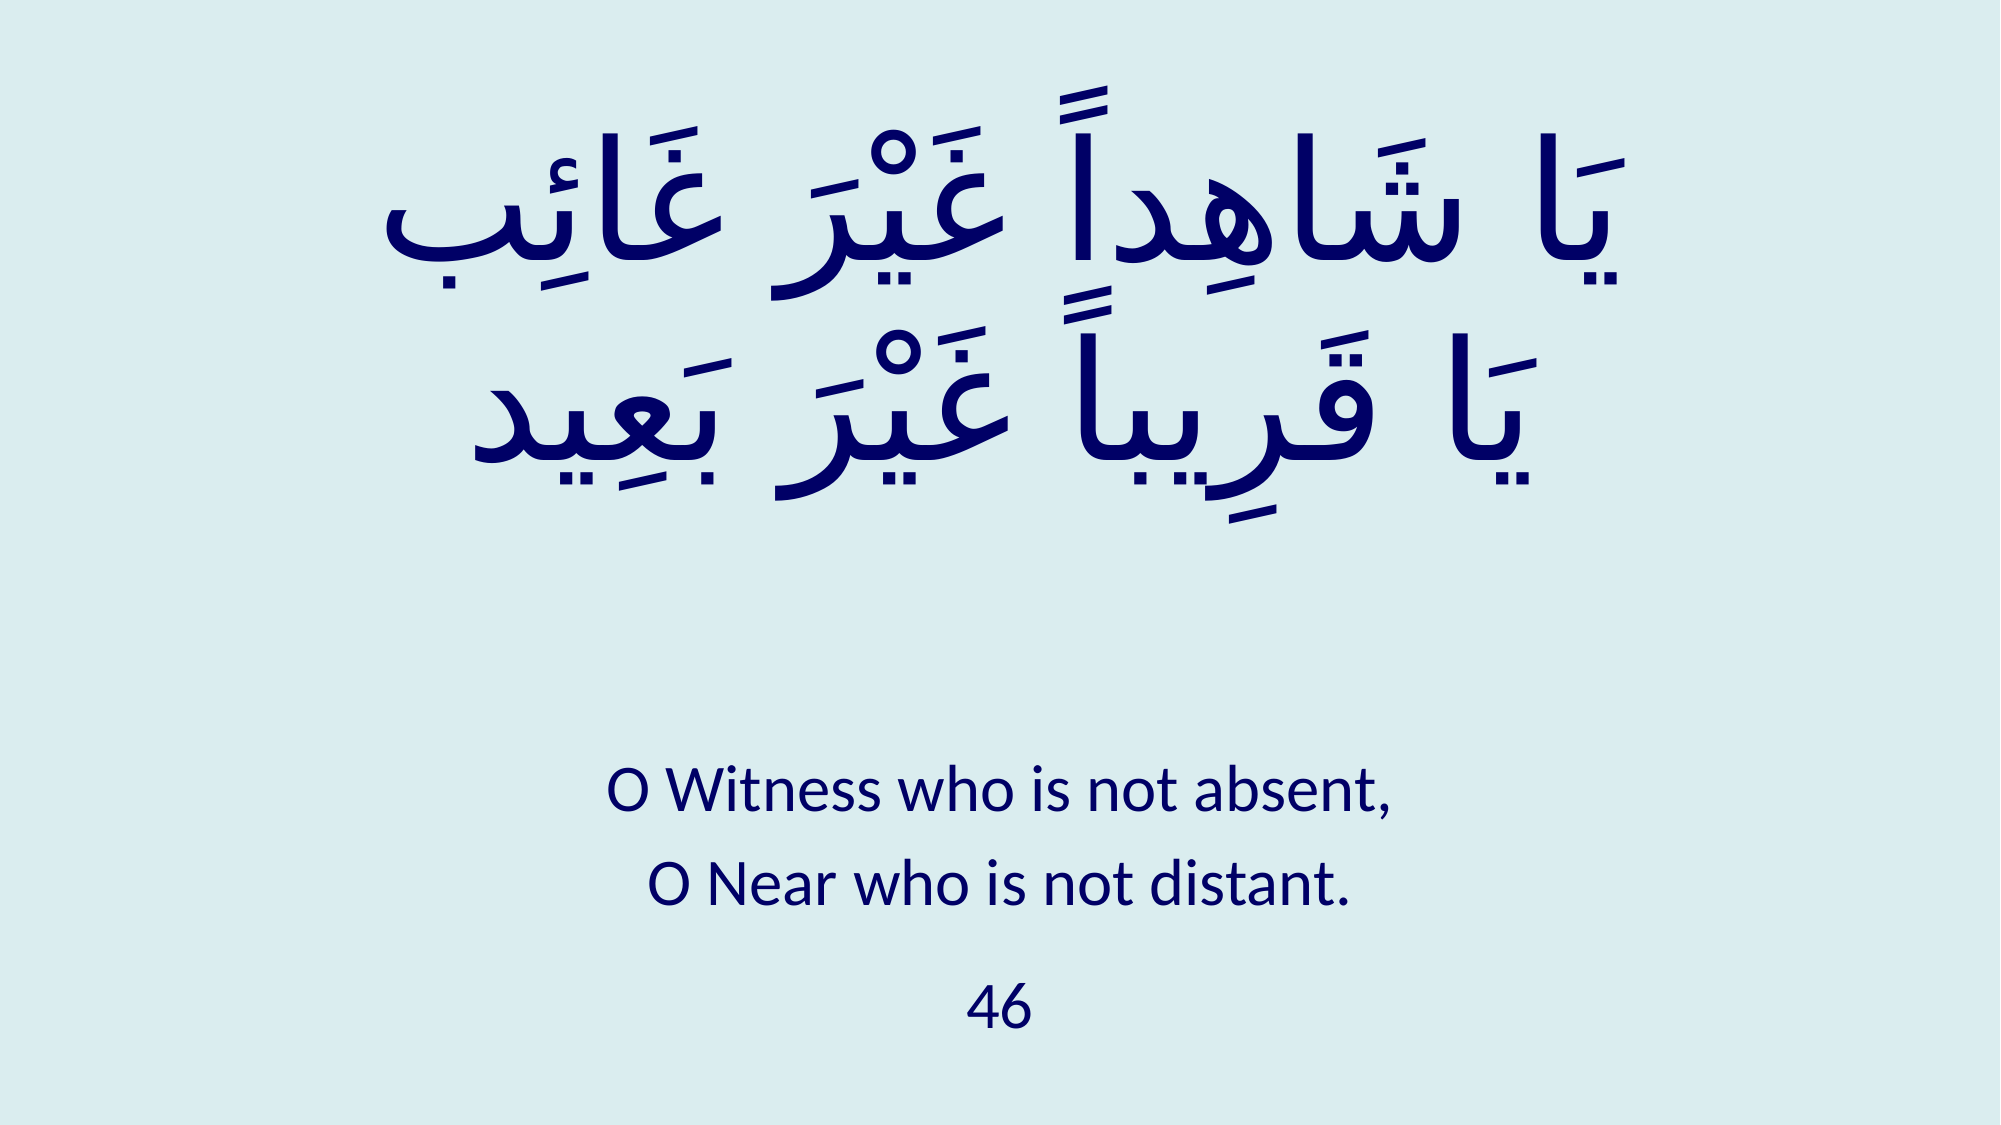

# يَا شَاهِداً غَيْرَ غَائِب يَا قَرِيباً غَيْرَ بَعِيد
O Witness who is not absent,
O Near who is not distant.
46